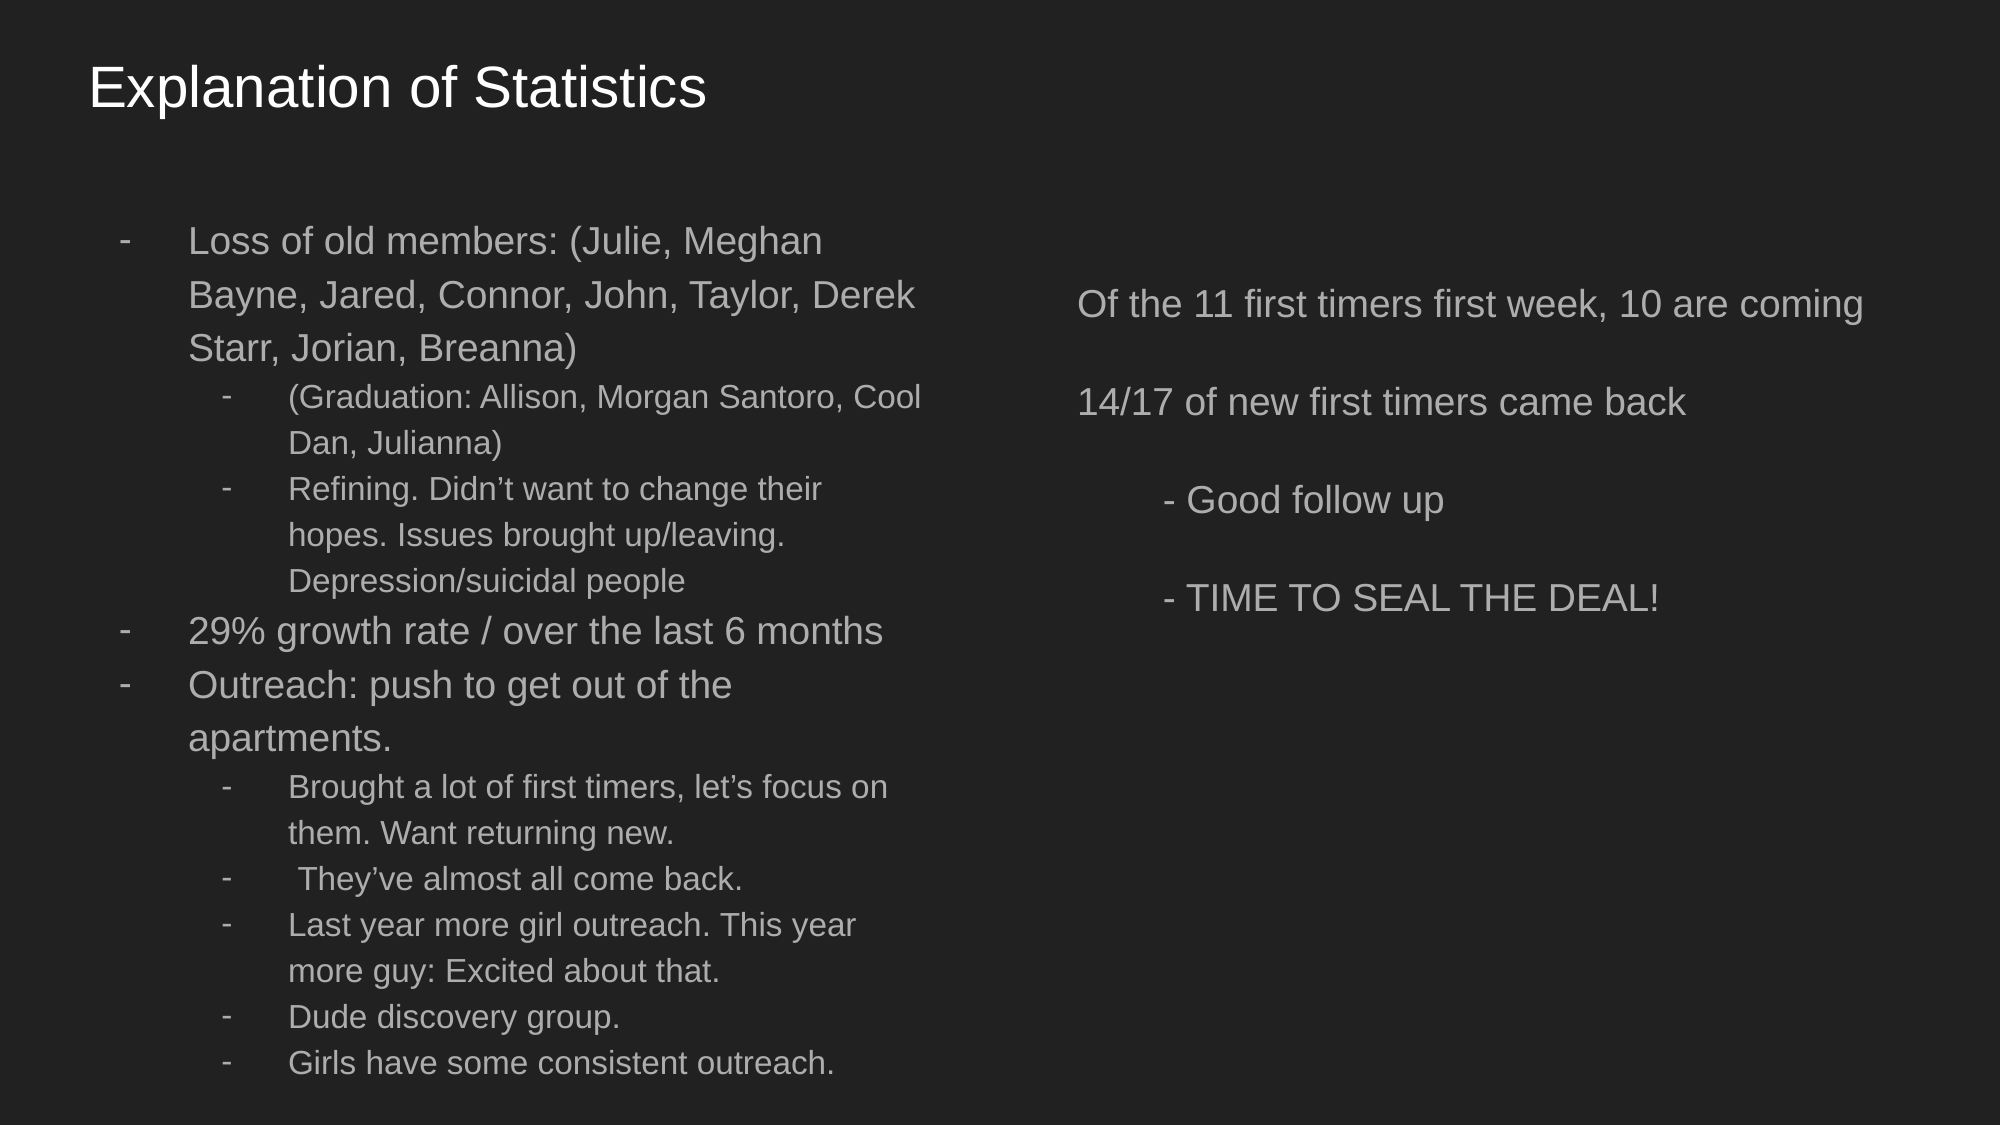

# Explanation of Statistics
Loss of old members: (Julie, Meghan Bayne, Jared, Connor, John, Taylor, Derek Starr, Jorian, Breanna)
(Graduation: Allison, Morgan Santoro, Cool Dan, Julianna)
Refining. Didn’t want to change their hopes. Issues brought up/leaving. Depression/suicidal people
29% growth rate / over the last 6 months
Outreach: push to get out of the apartments.
Brought a lot of first timers, let’s focus on them. Want returning new.
 They’ve almost all come back.
Last year more girl outreach. This year more guy: Excited about that.
Dude discovery group.
Girls have some consistent outreach.
Of the 11 first timers first week, 10 are coming
14/17 of new first timers came back
        - Good follow up
        - TIME TO SEAL THE DEAL!